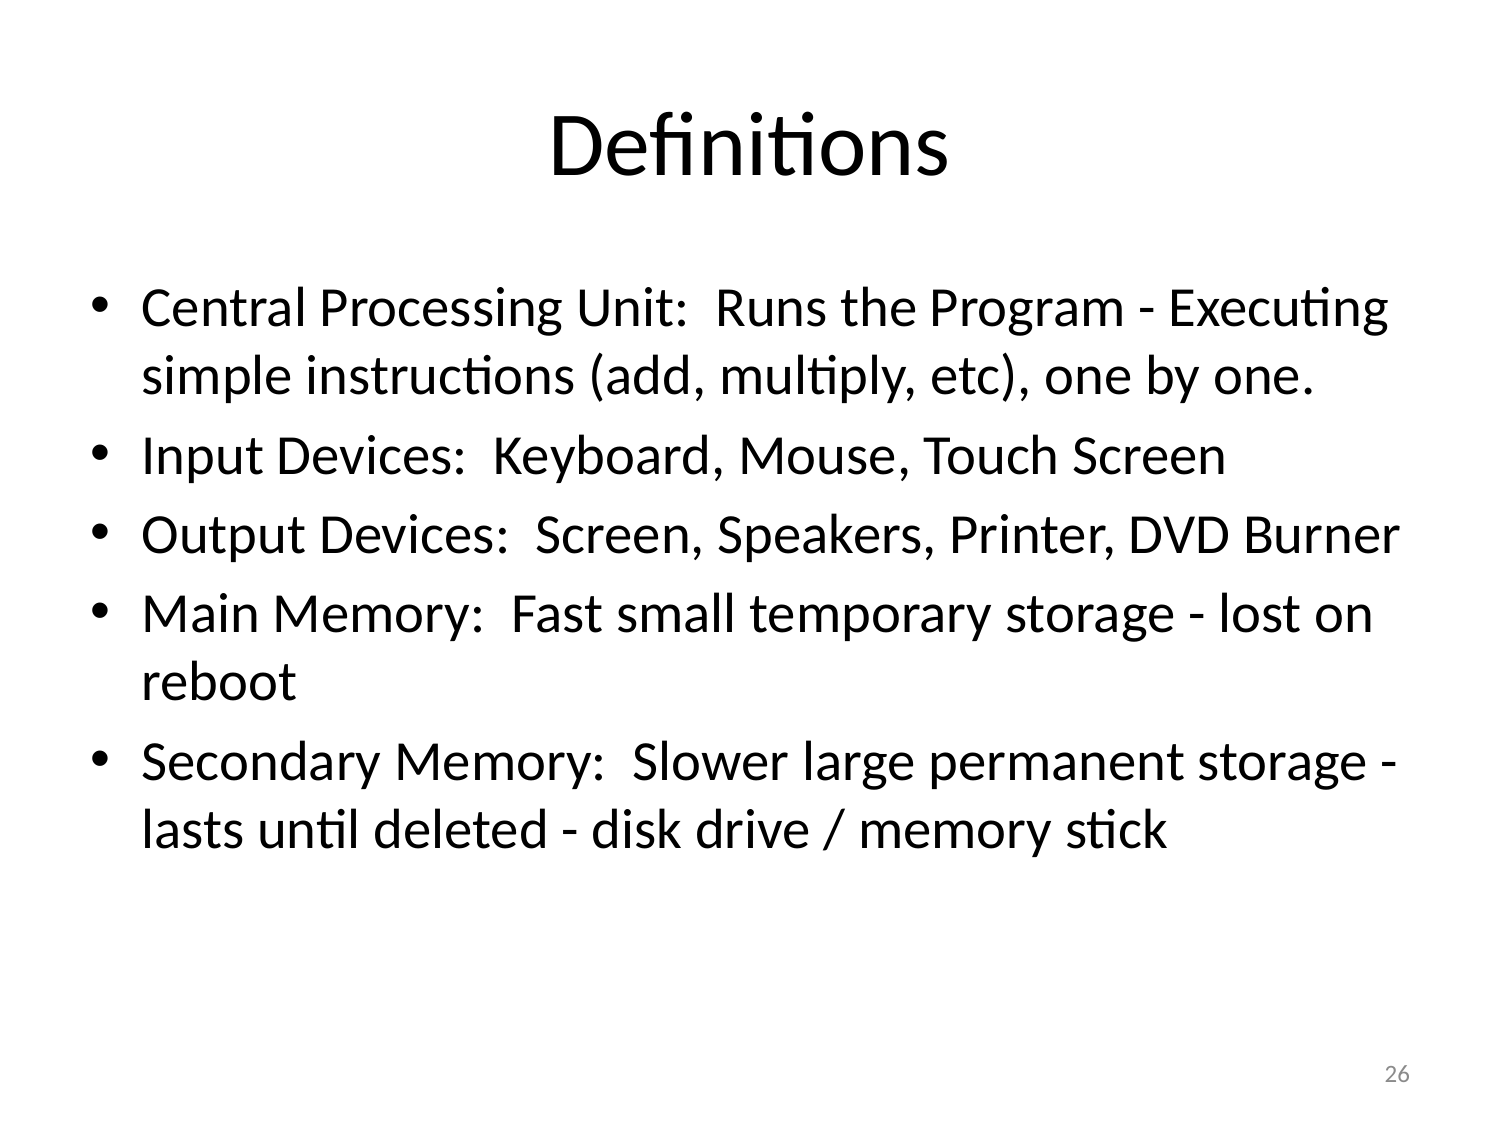

# Definitions
Central Processing Unit:  Runs the Program - Executing simple instructions (add, multiply, etc), one by one.
Input Devices:  Keyboard, Mouse, Touch Screen
Output Devices:  Screen, Speakers, Printer, DVD Burner
Main Memory:  Fast small temporary storage - lost on reboot
Secondary Memory:  Slower large permanent storage - lasts until deleted - disk drive / memory stick

26